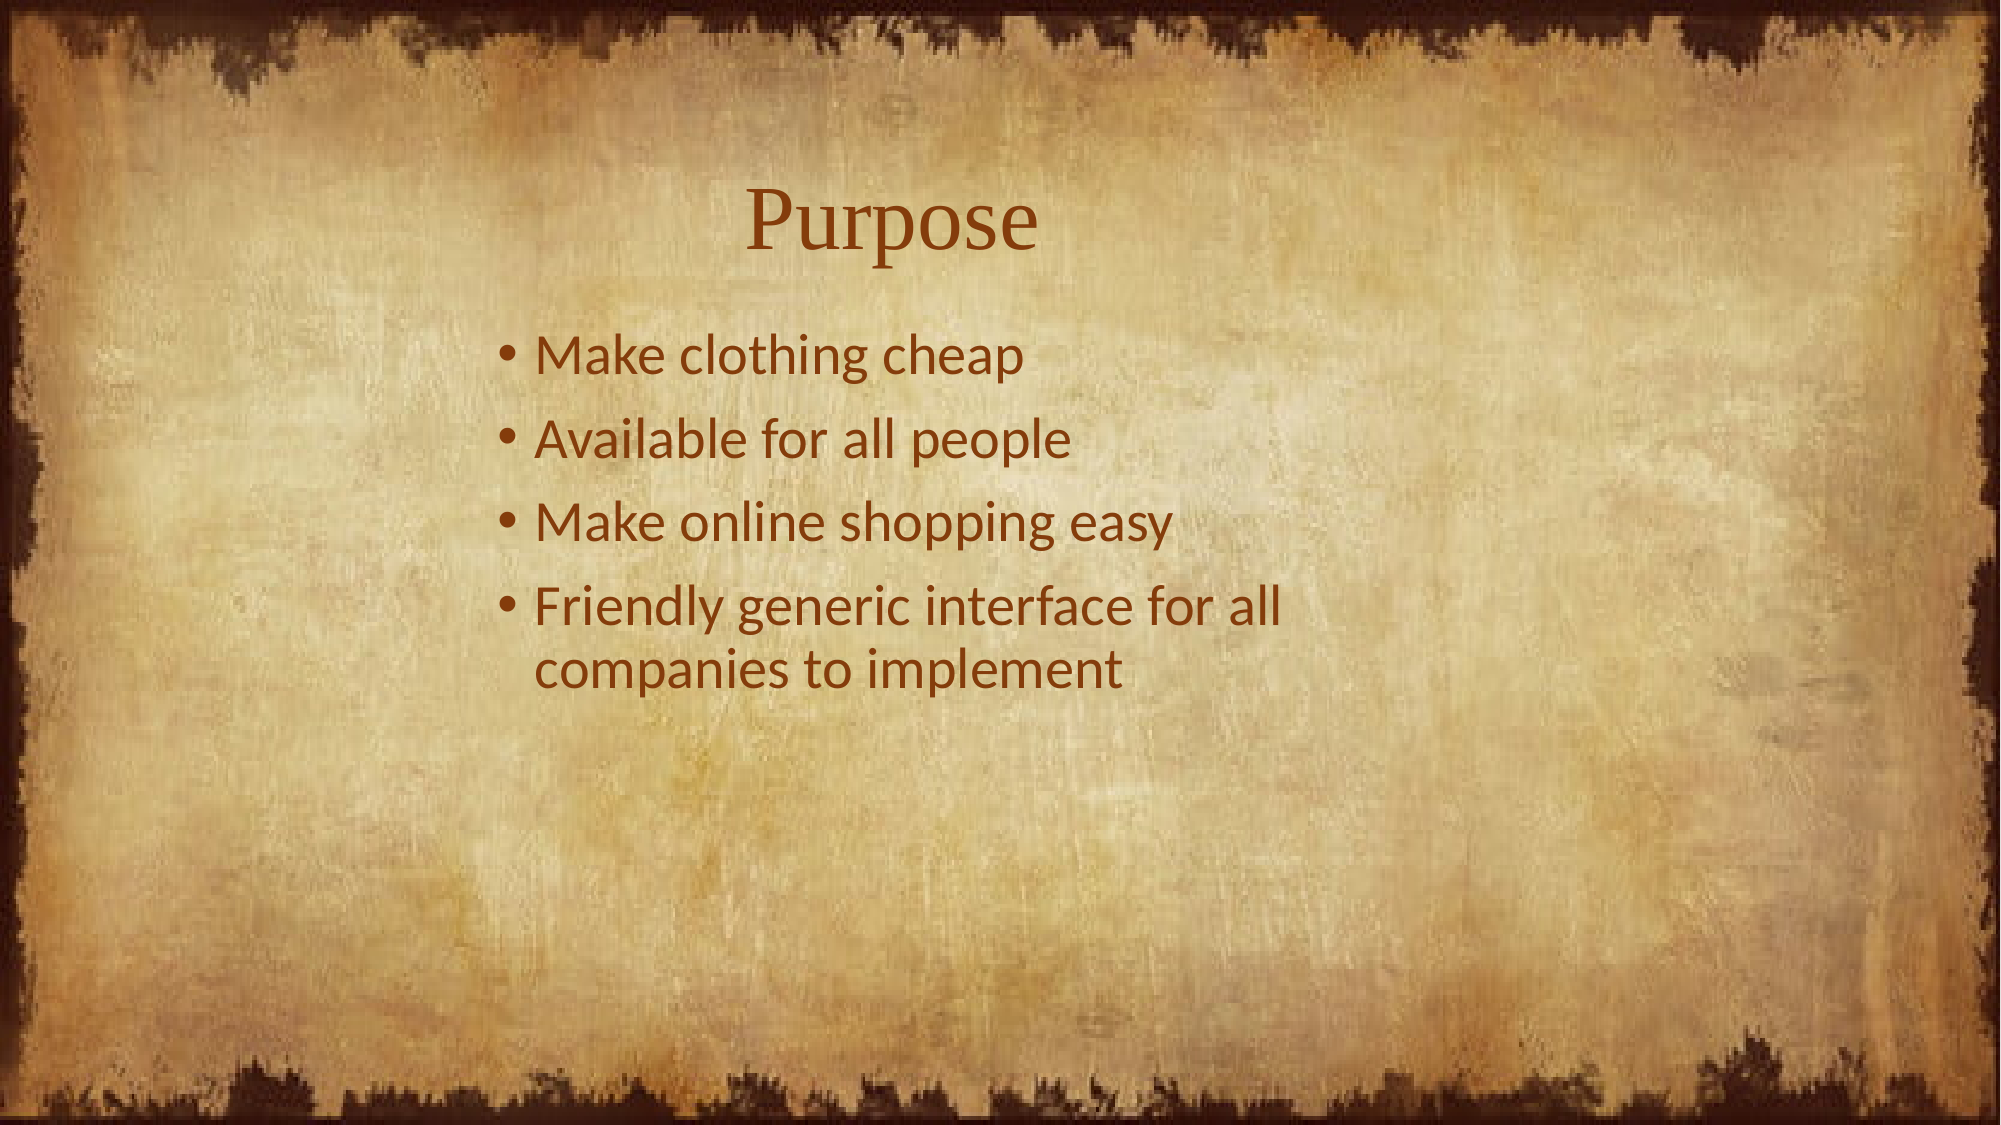

# Purpose
Make clothing cheap
Available for all people
Make online shopping easy
Friendly generic interface for all companies to implement